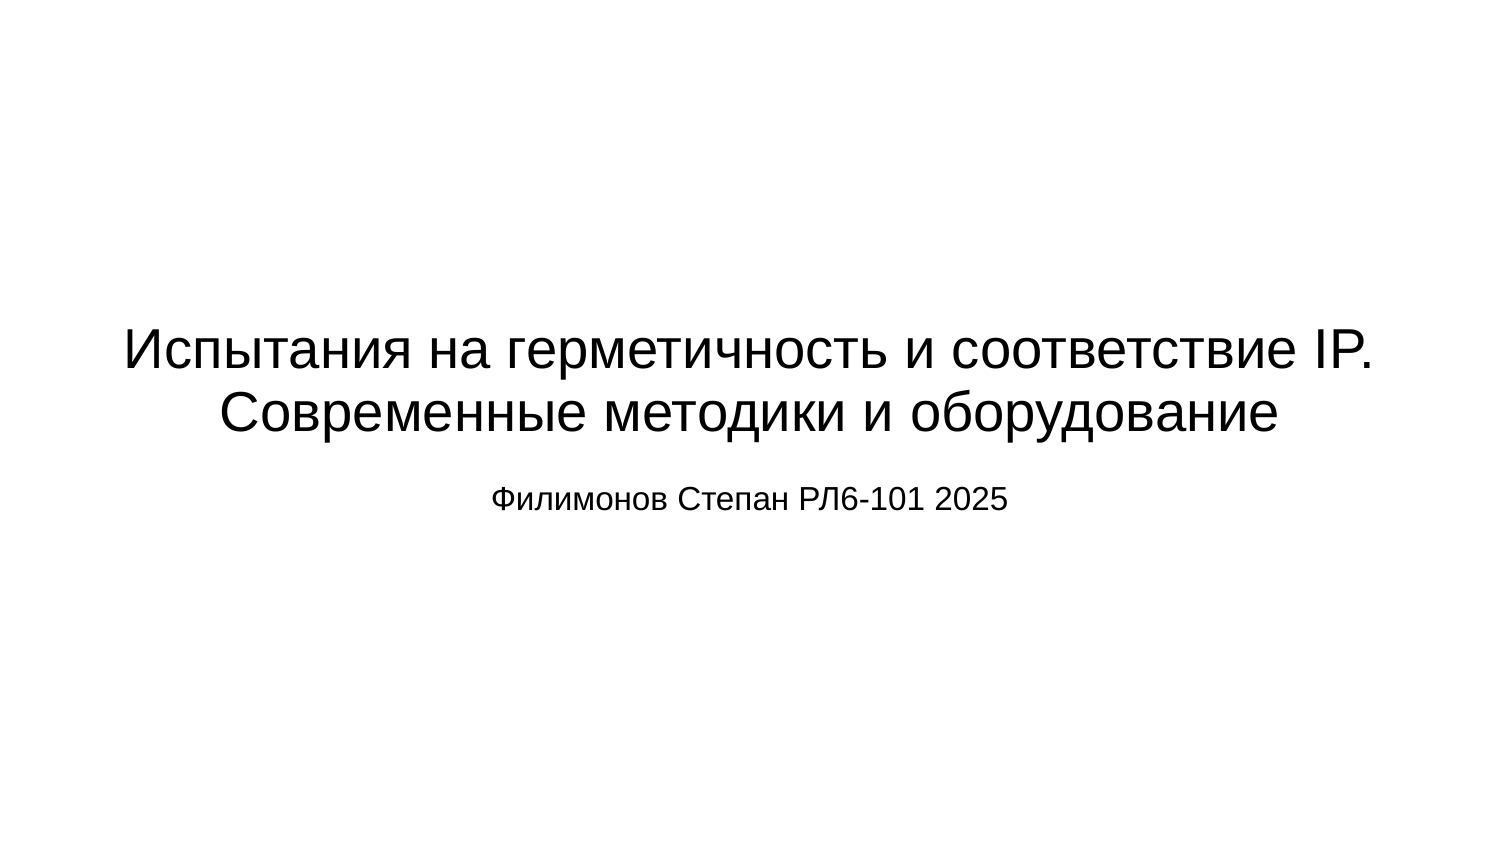

# Испытания на герметичность и соответствие IP. Современные методики и оборудование
Филимонов Степан РЛ6-101 2025